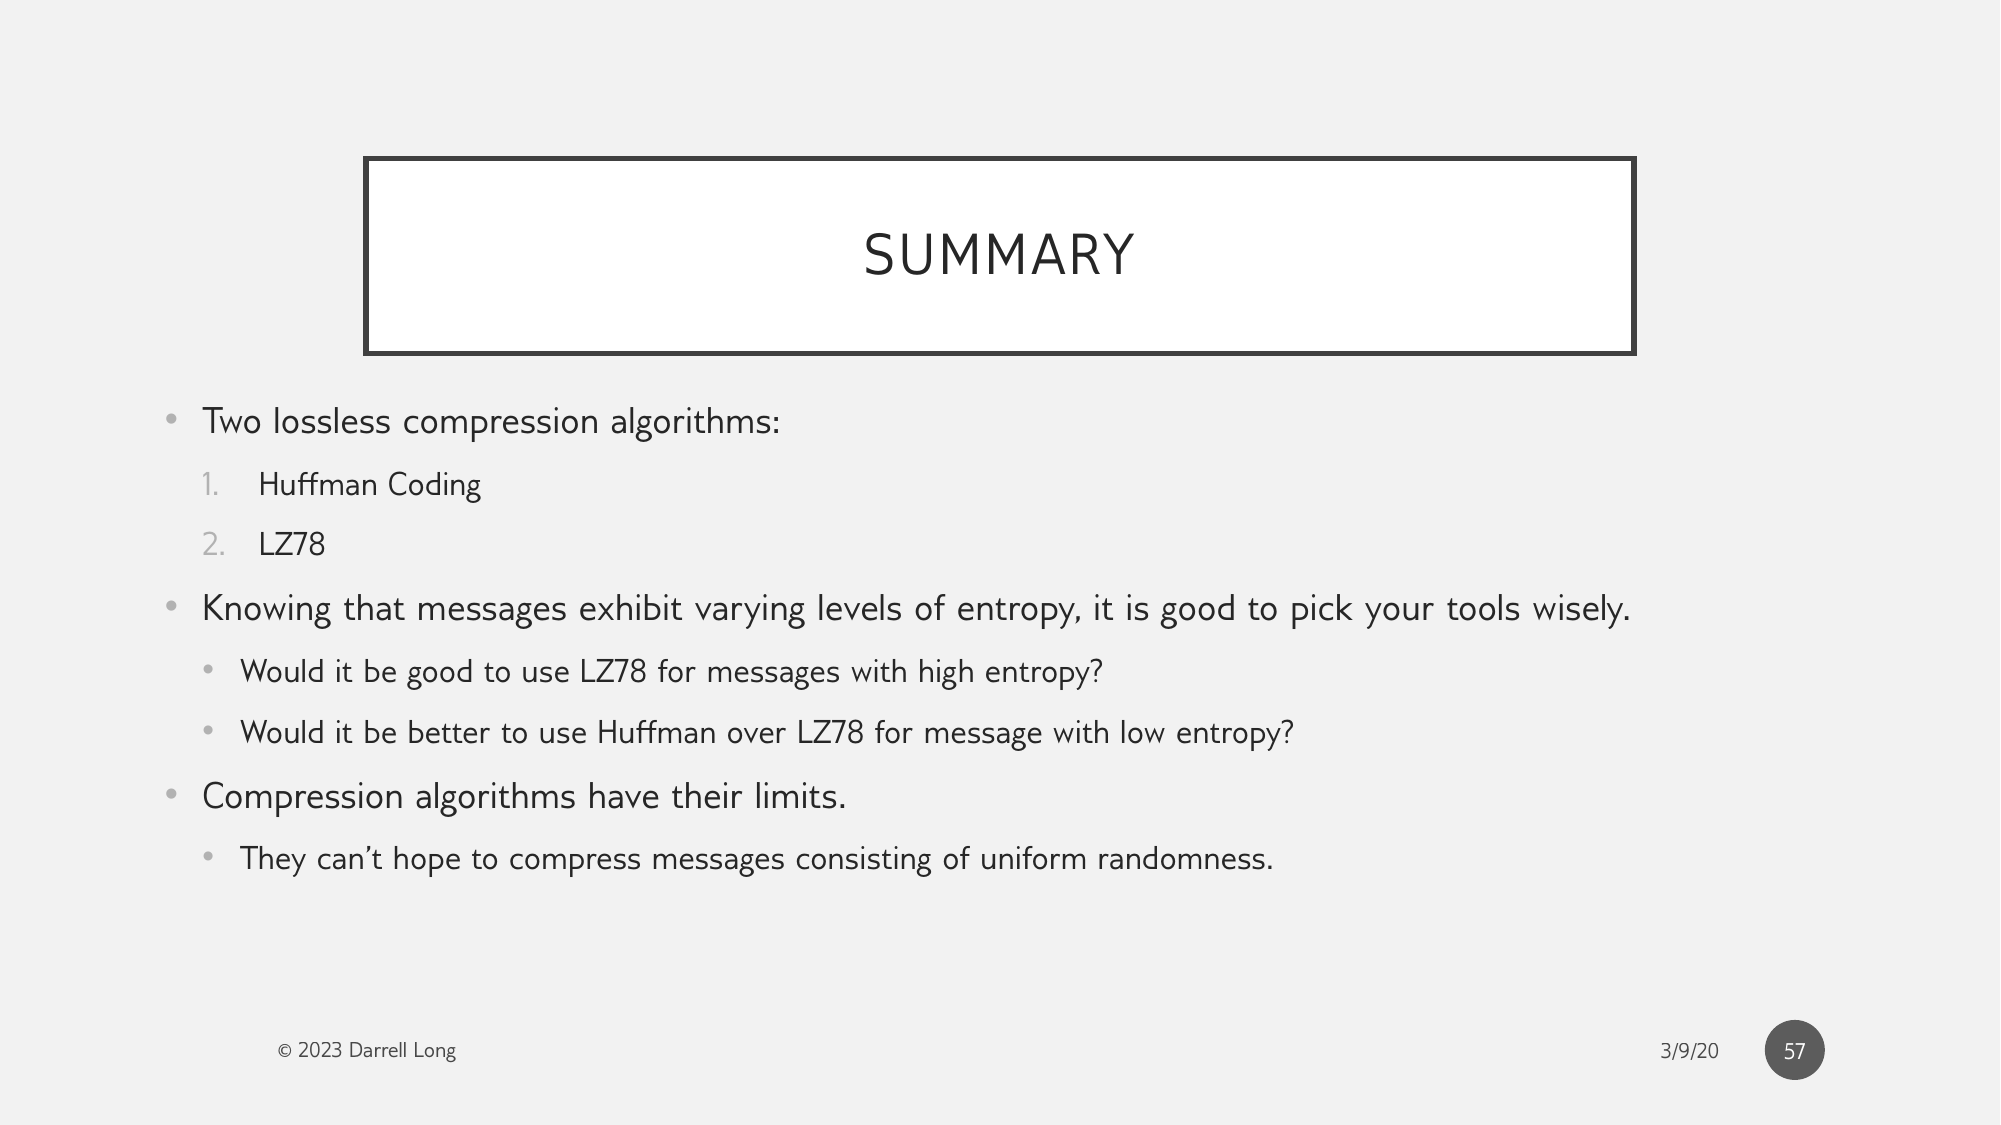

# Summary
Two lossless compression algorithms:
Huffman Coding
LZ78
Knowing that messages exhibit varying levels of entropy, it is good to pick your tools wisely.
Would it be good to use LZ78 for messages with high entropy?
Would it be better to use Huffman over LZ78 for message with low entropy?
Compression algorithms have their limits.
They can’t hope to compress messages consisting of uniform randomness.
57
© 2023 Darrell Long
3/9/20